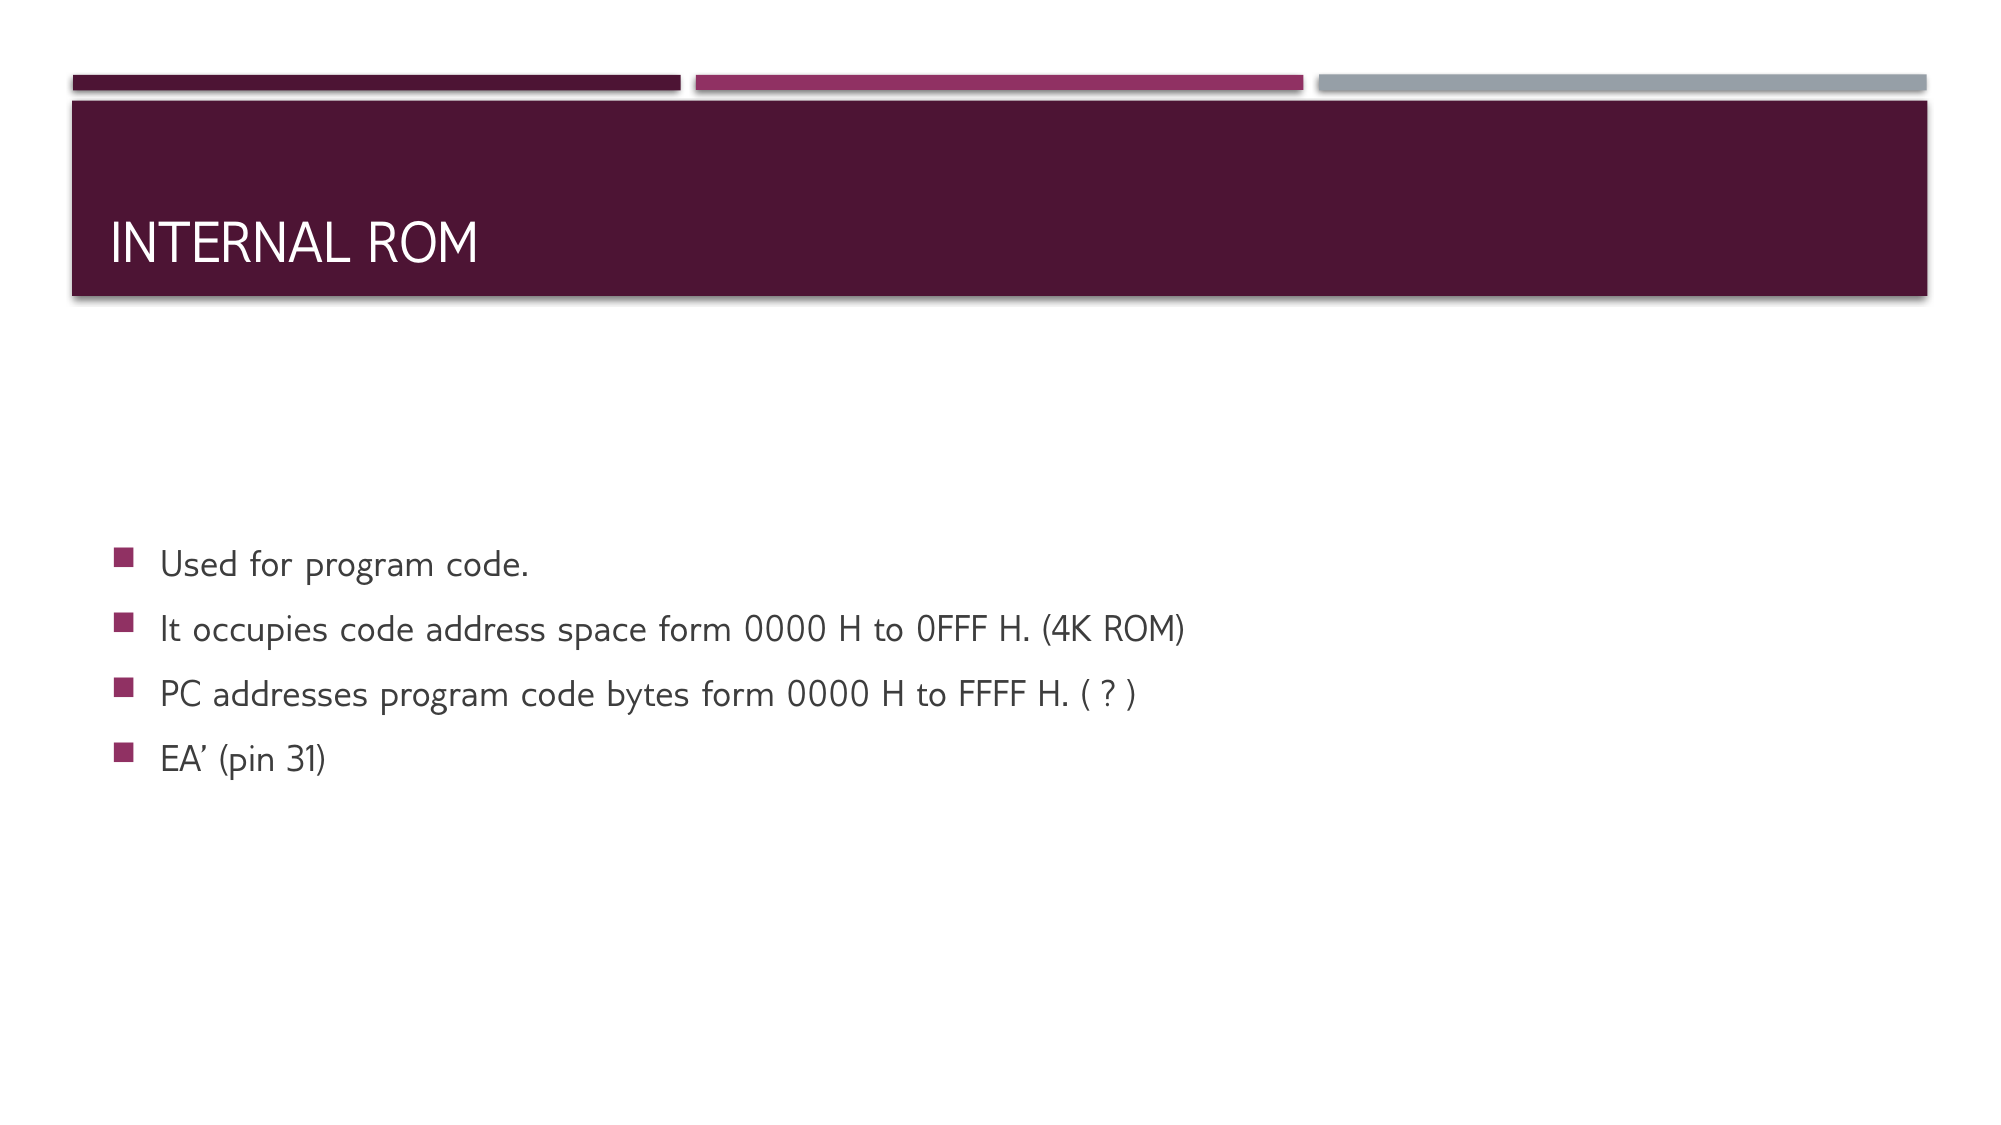

# Internal rom
Used for program code.
It occupies code address space form 0000 H to 0FFF H. (4K ROM)
PC addresses program code bytes form 0000 H to FFFF H. ( ? )
EA’ (pin 31)